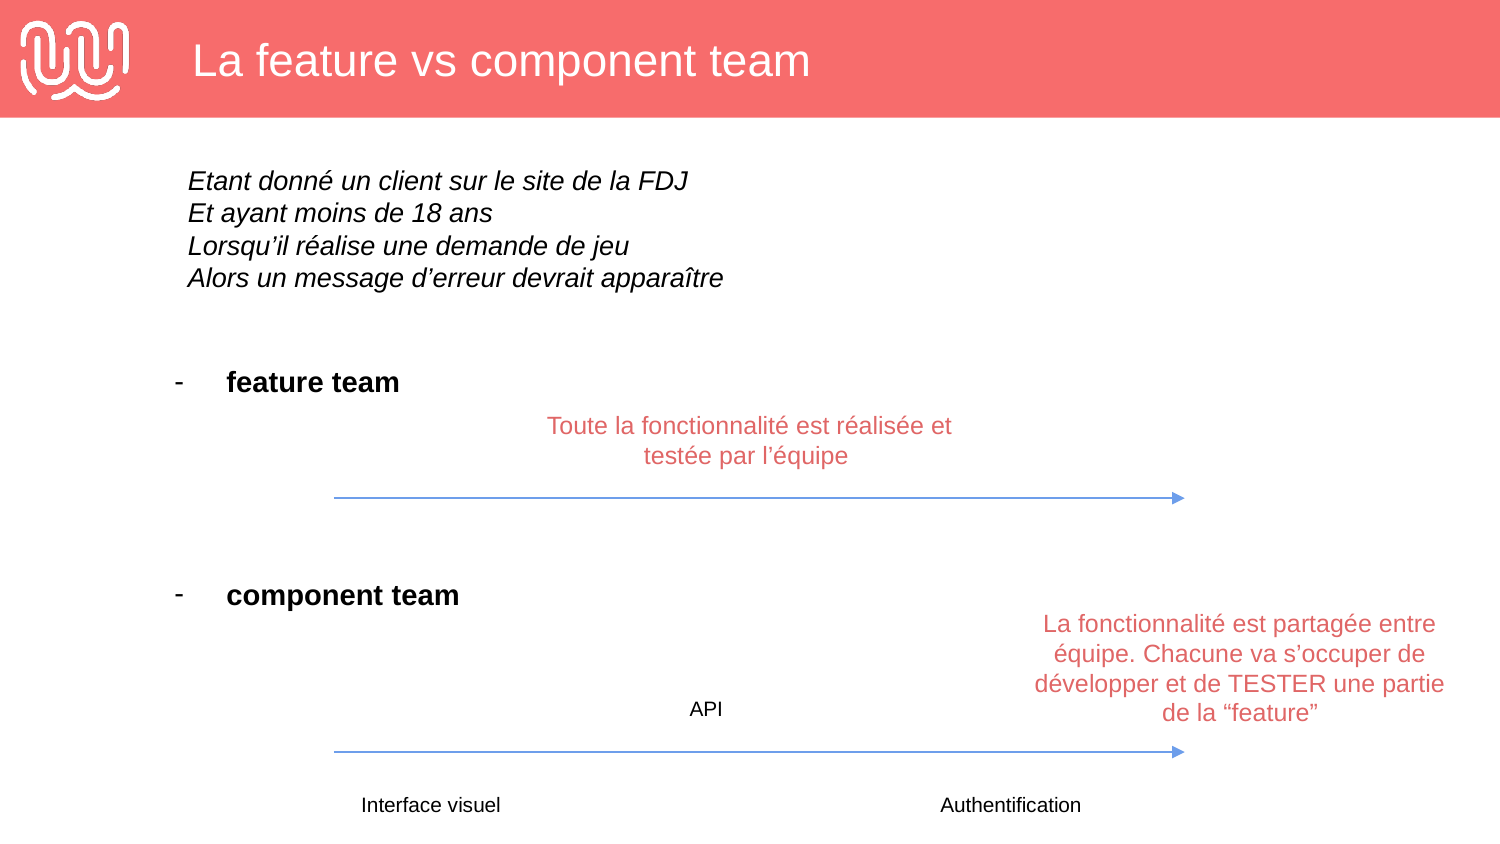

# La feature vs component team
Etant donné un client sur le site de la FDJ
Et ayant moins de 18 ans
Lorsqu’il réalise une demande de jeu
Alors un message d’erreur devrait apparaître
feature team
Toute la fonctionnalité est réalisée et testée par l’équipe
component team
La fonctionnalité est partagée entre équipe. Chacune va s’occuper de développer et de TESTER une partie de la “feature”
API
Interface visuel
Authentification